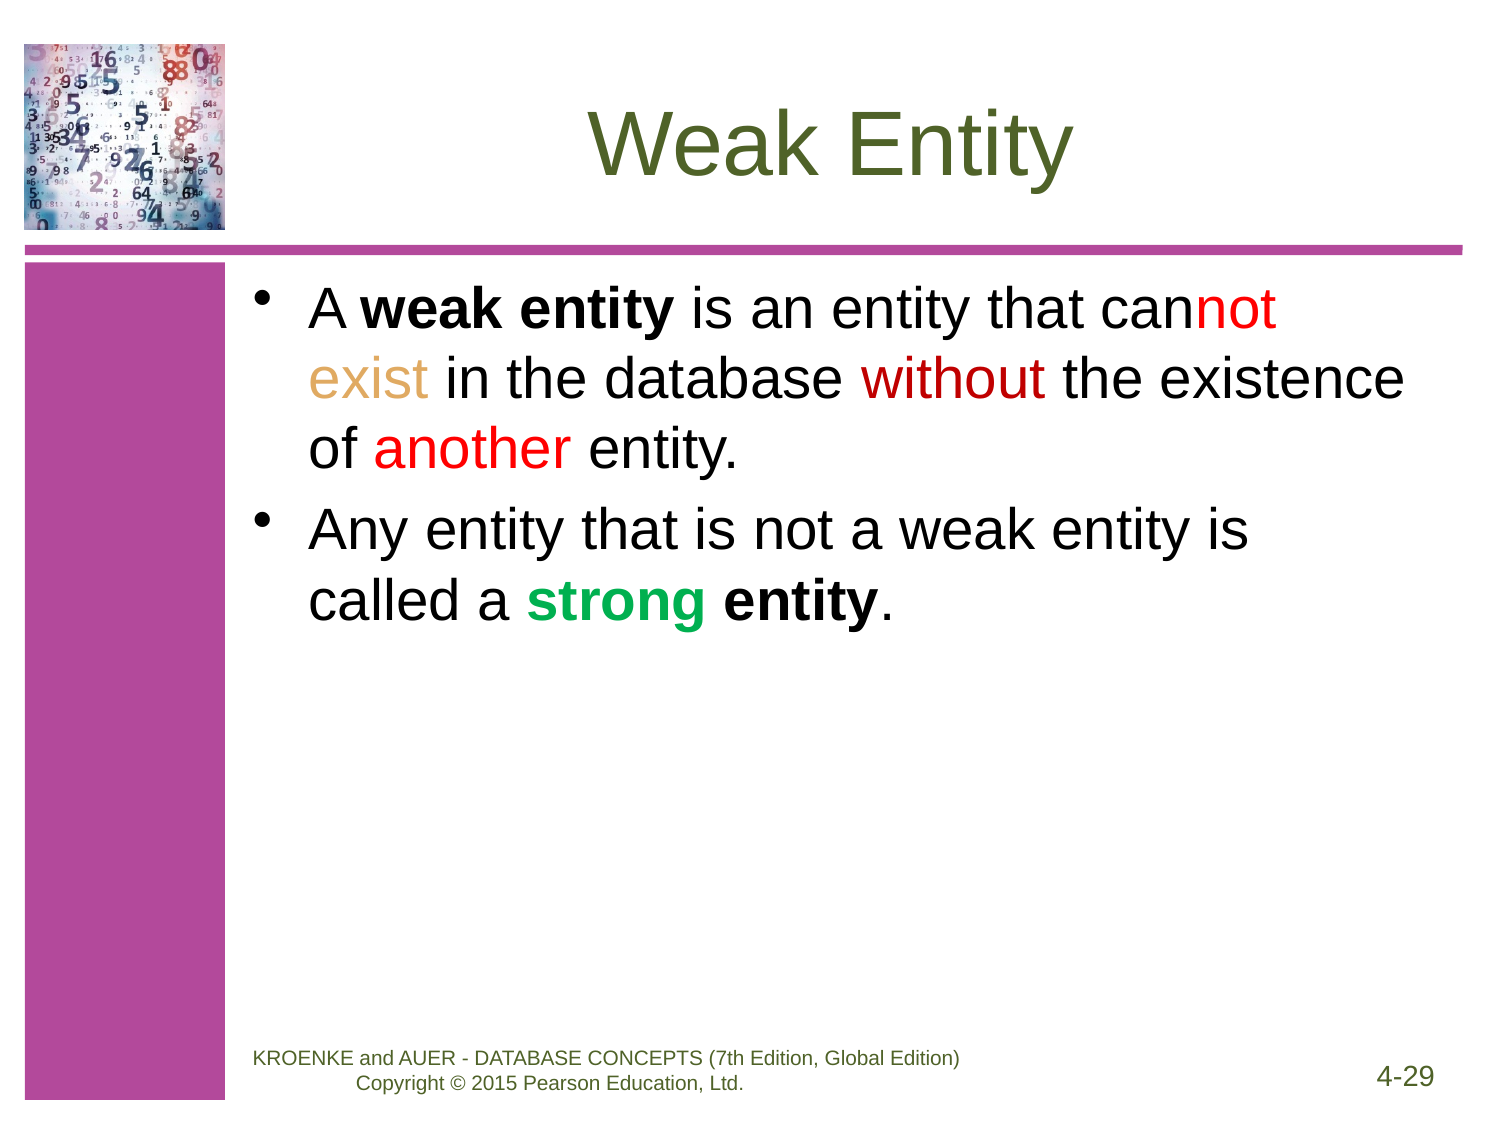

# Weak Entity
A weak entity is an entity that cannot exist in the database without the existence of another entity.
Any entity that is not a weak entity is called a strong entity.
KROENKE and AUER - DATABASE CONCEPTS (7th Edition, Global Edition)                                      Copyright © 2015 Pearson Education, Ltd.
4-29